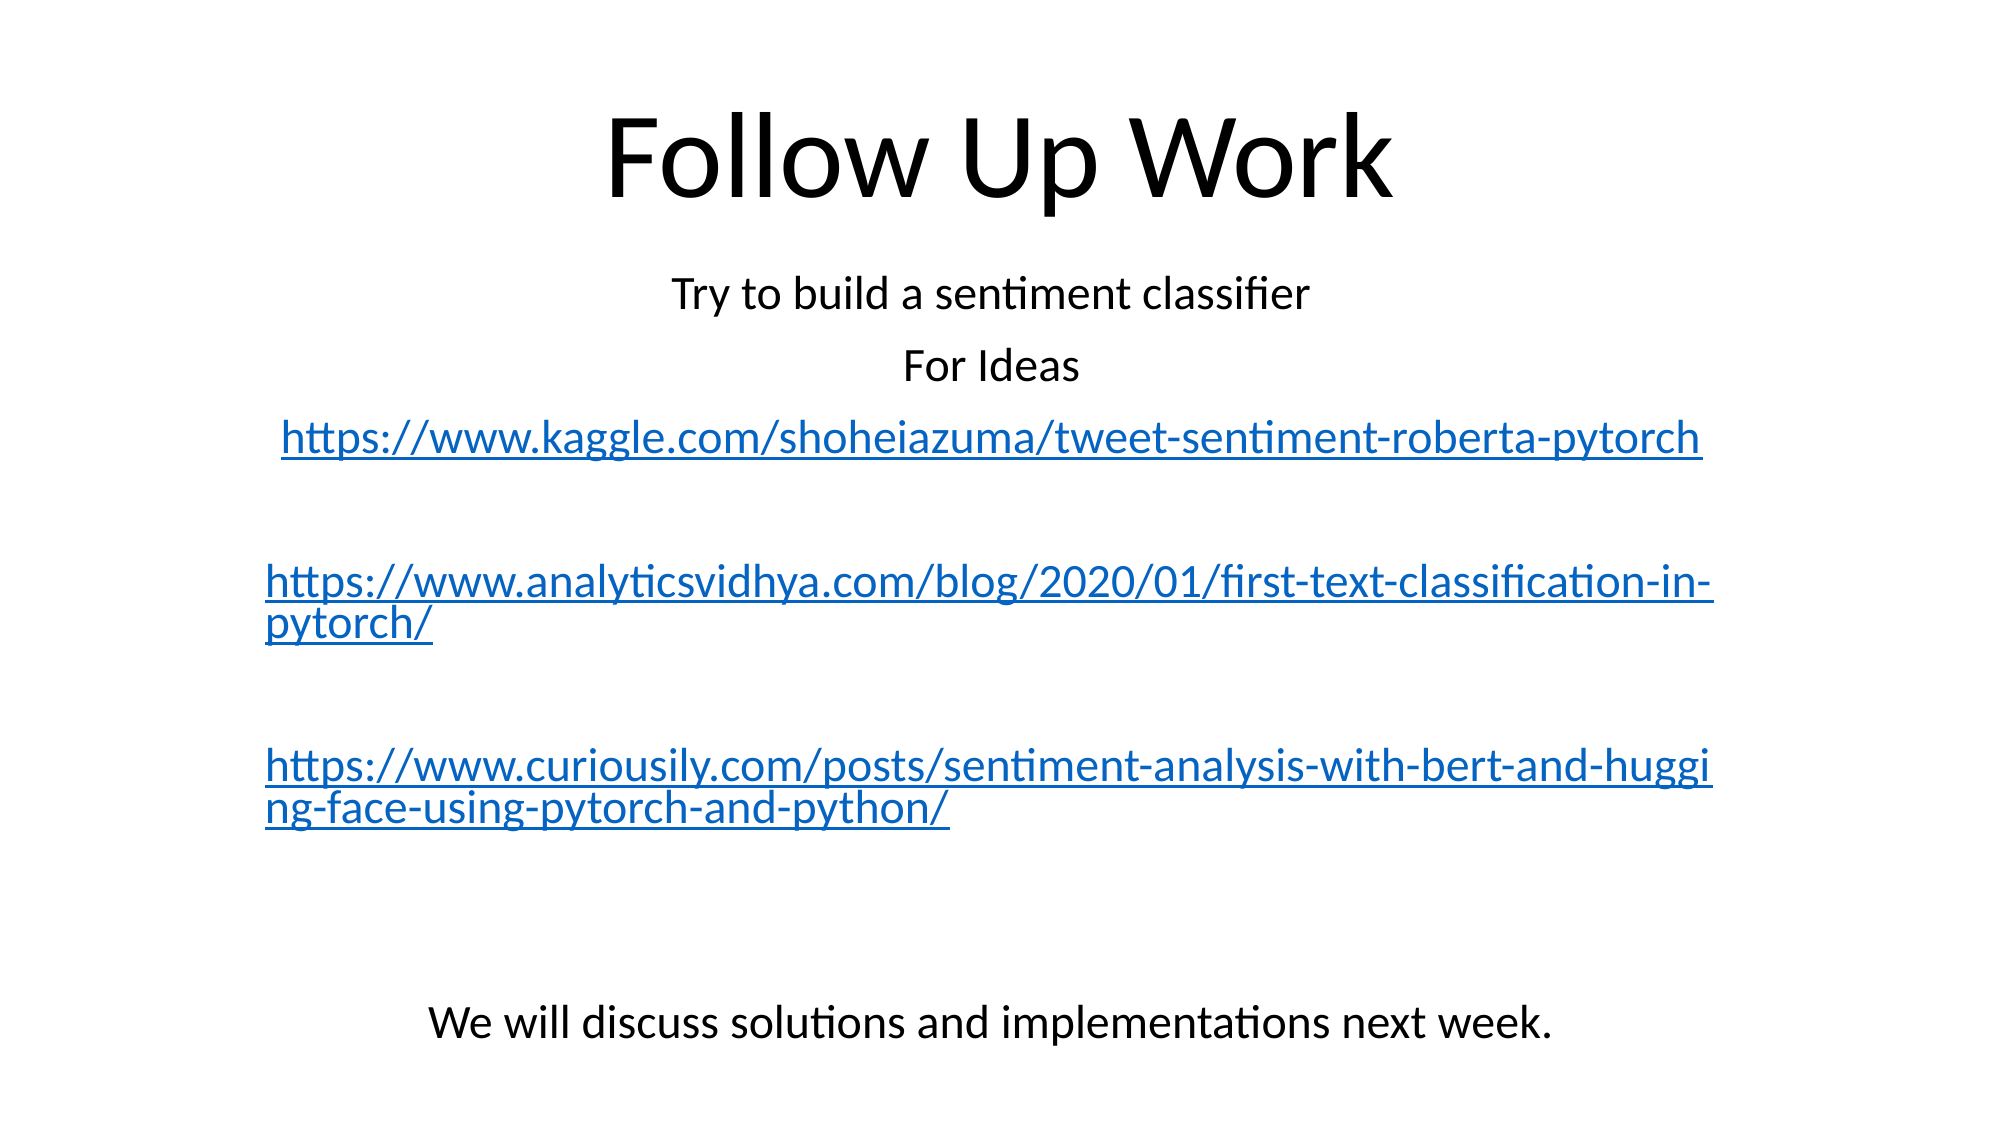

# Follow Up Work
Try to build a sentiment classifier
For Ideas
https://www.kaggle.com/shoheiazuma/tweet-sentiment-roberta-pytorch

https://www.analyticsvidhya.com/blog/2020/01/first-text-classification-in-pytorch/

https://www.curiousily.com/posts/sentiment-analysis-with-bert-and-hugging-face-using-pytorch-and-python/

We will discuss solutions and implementations next week.